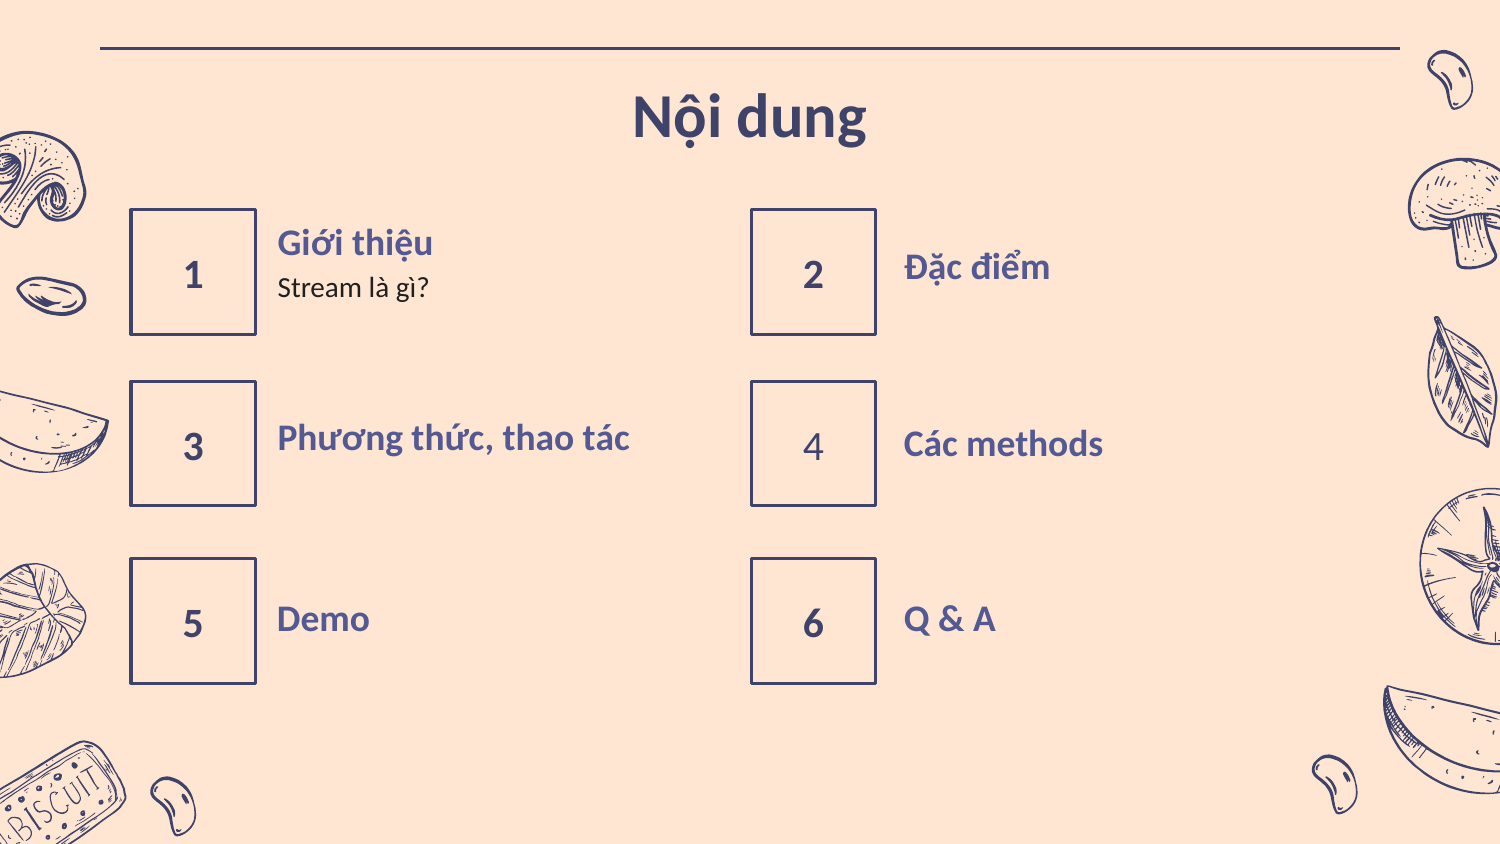

Nội dung
1
2
# Giới thiệu
Đặc điểm
Stream là gì?
3
4
Phương thức, thao tác
Các methods
5
6
Demo
Q & A